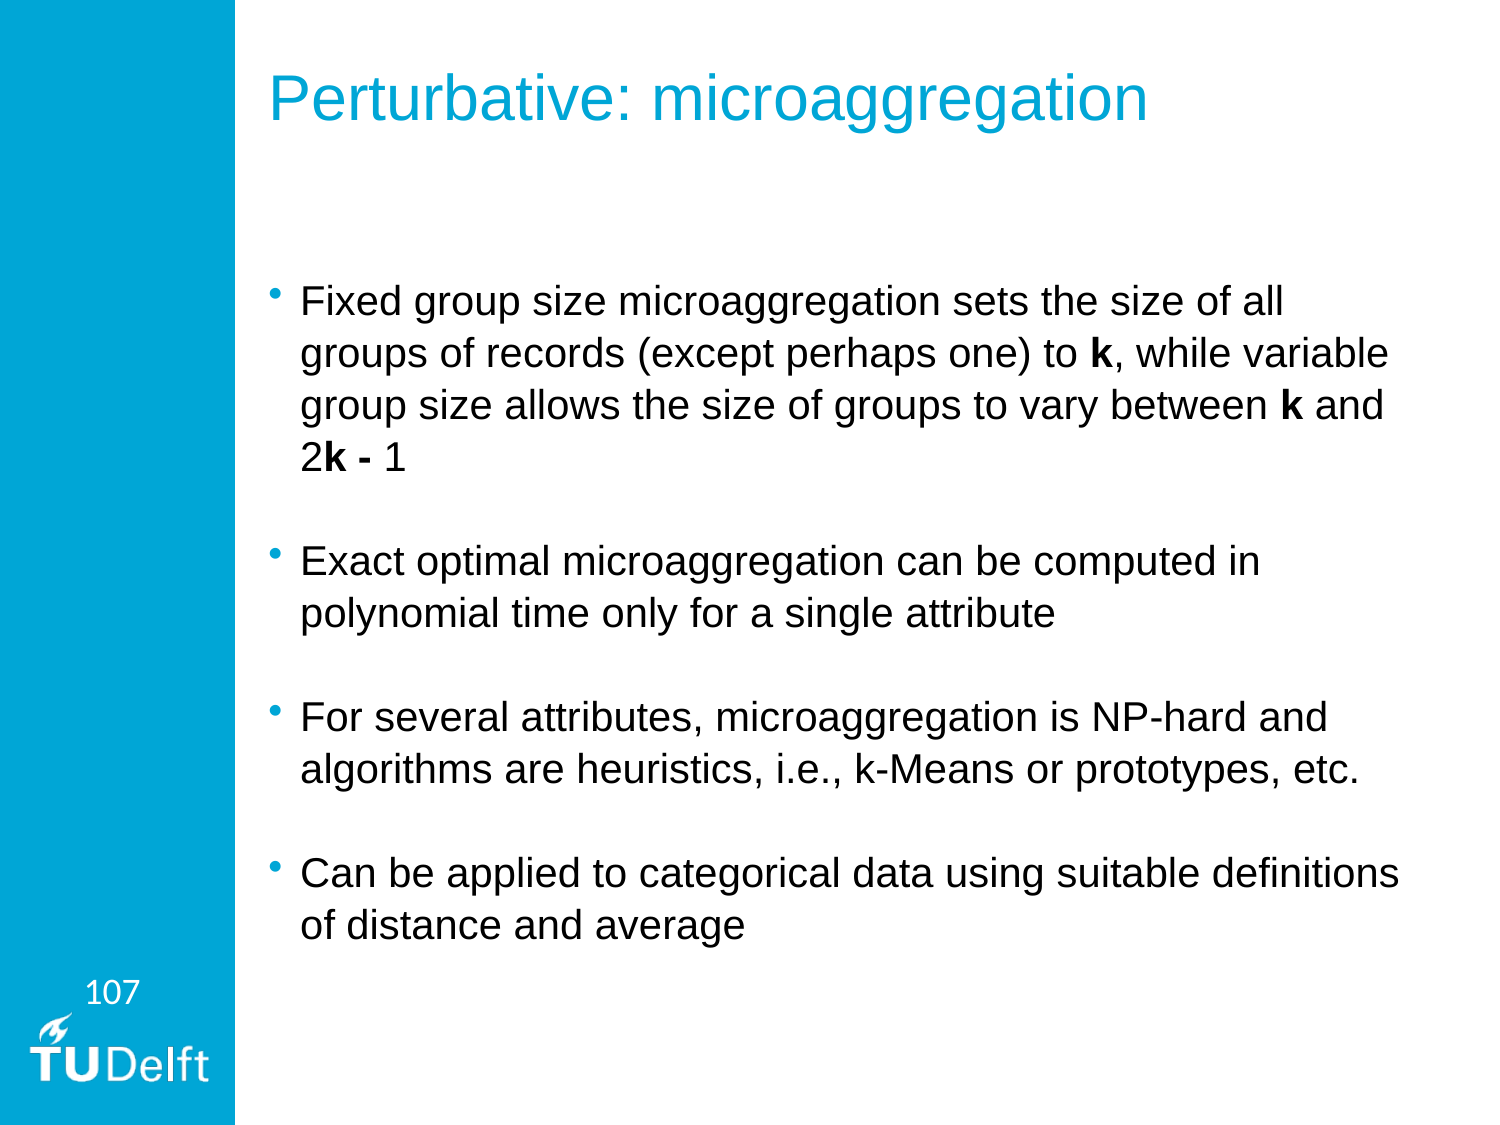

# Perturbative: microaggregation
Fixed group size microaggregation sets the size of all groups of records (except perhaps one) to k, while variable group size allows the size of groups to vary between k and 2k - 1

Exact optimal microaggregation can be computed in polynomial time only for a single attribute

For several attributes, microaggregation is NP-hard and algorithms are heuristics, i.e., k-Means or prototypes, etc.

Can be applied to categorical data using suitable definitions of distance and average